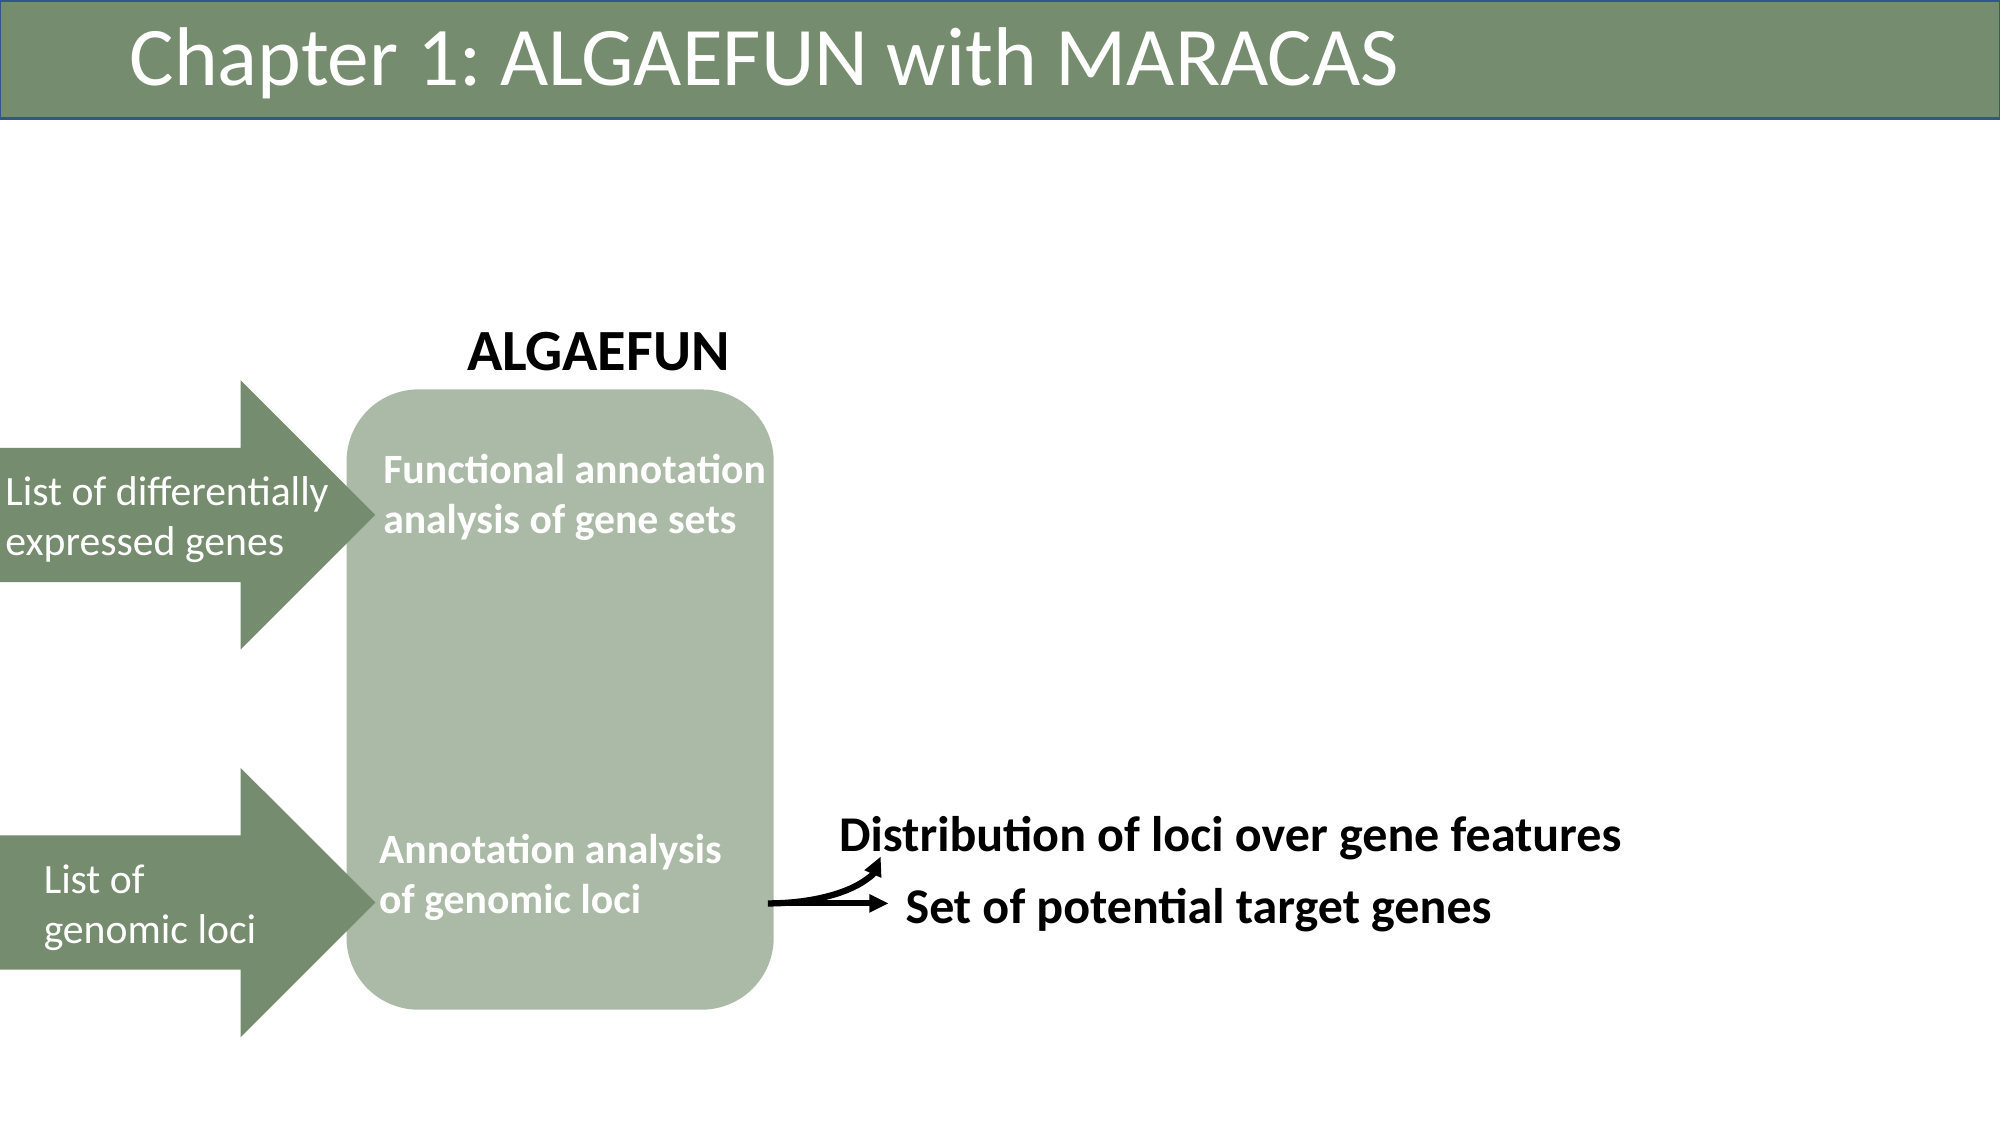

Chapter 1: ALGAEFUN with MARACAS

ALGAEFUN

Functional annotation analysis of gene sets
List of differentially expressed genes

Distribution of loci over gene features

Annotation analysis of genomic loci
List of
genomic loci
Set of potential target genes